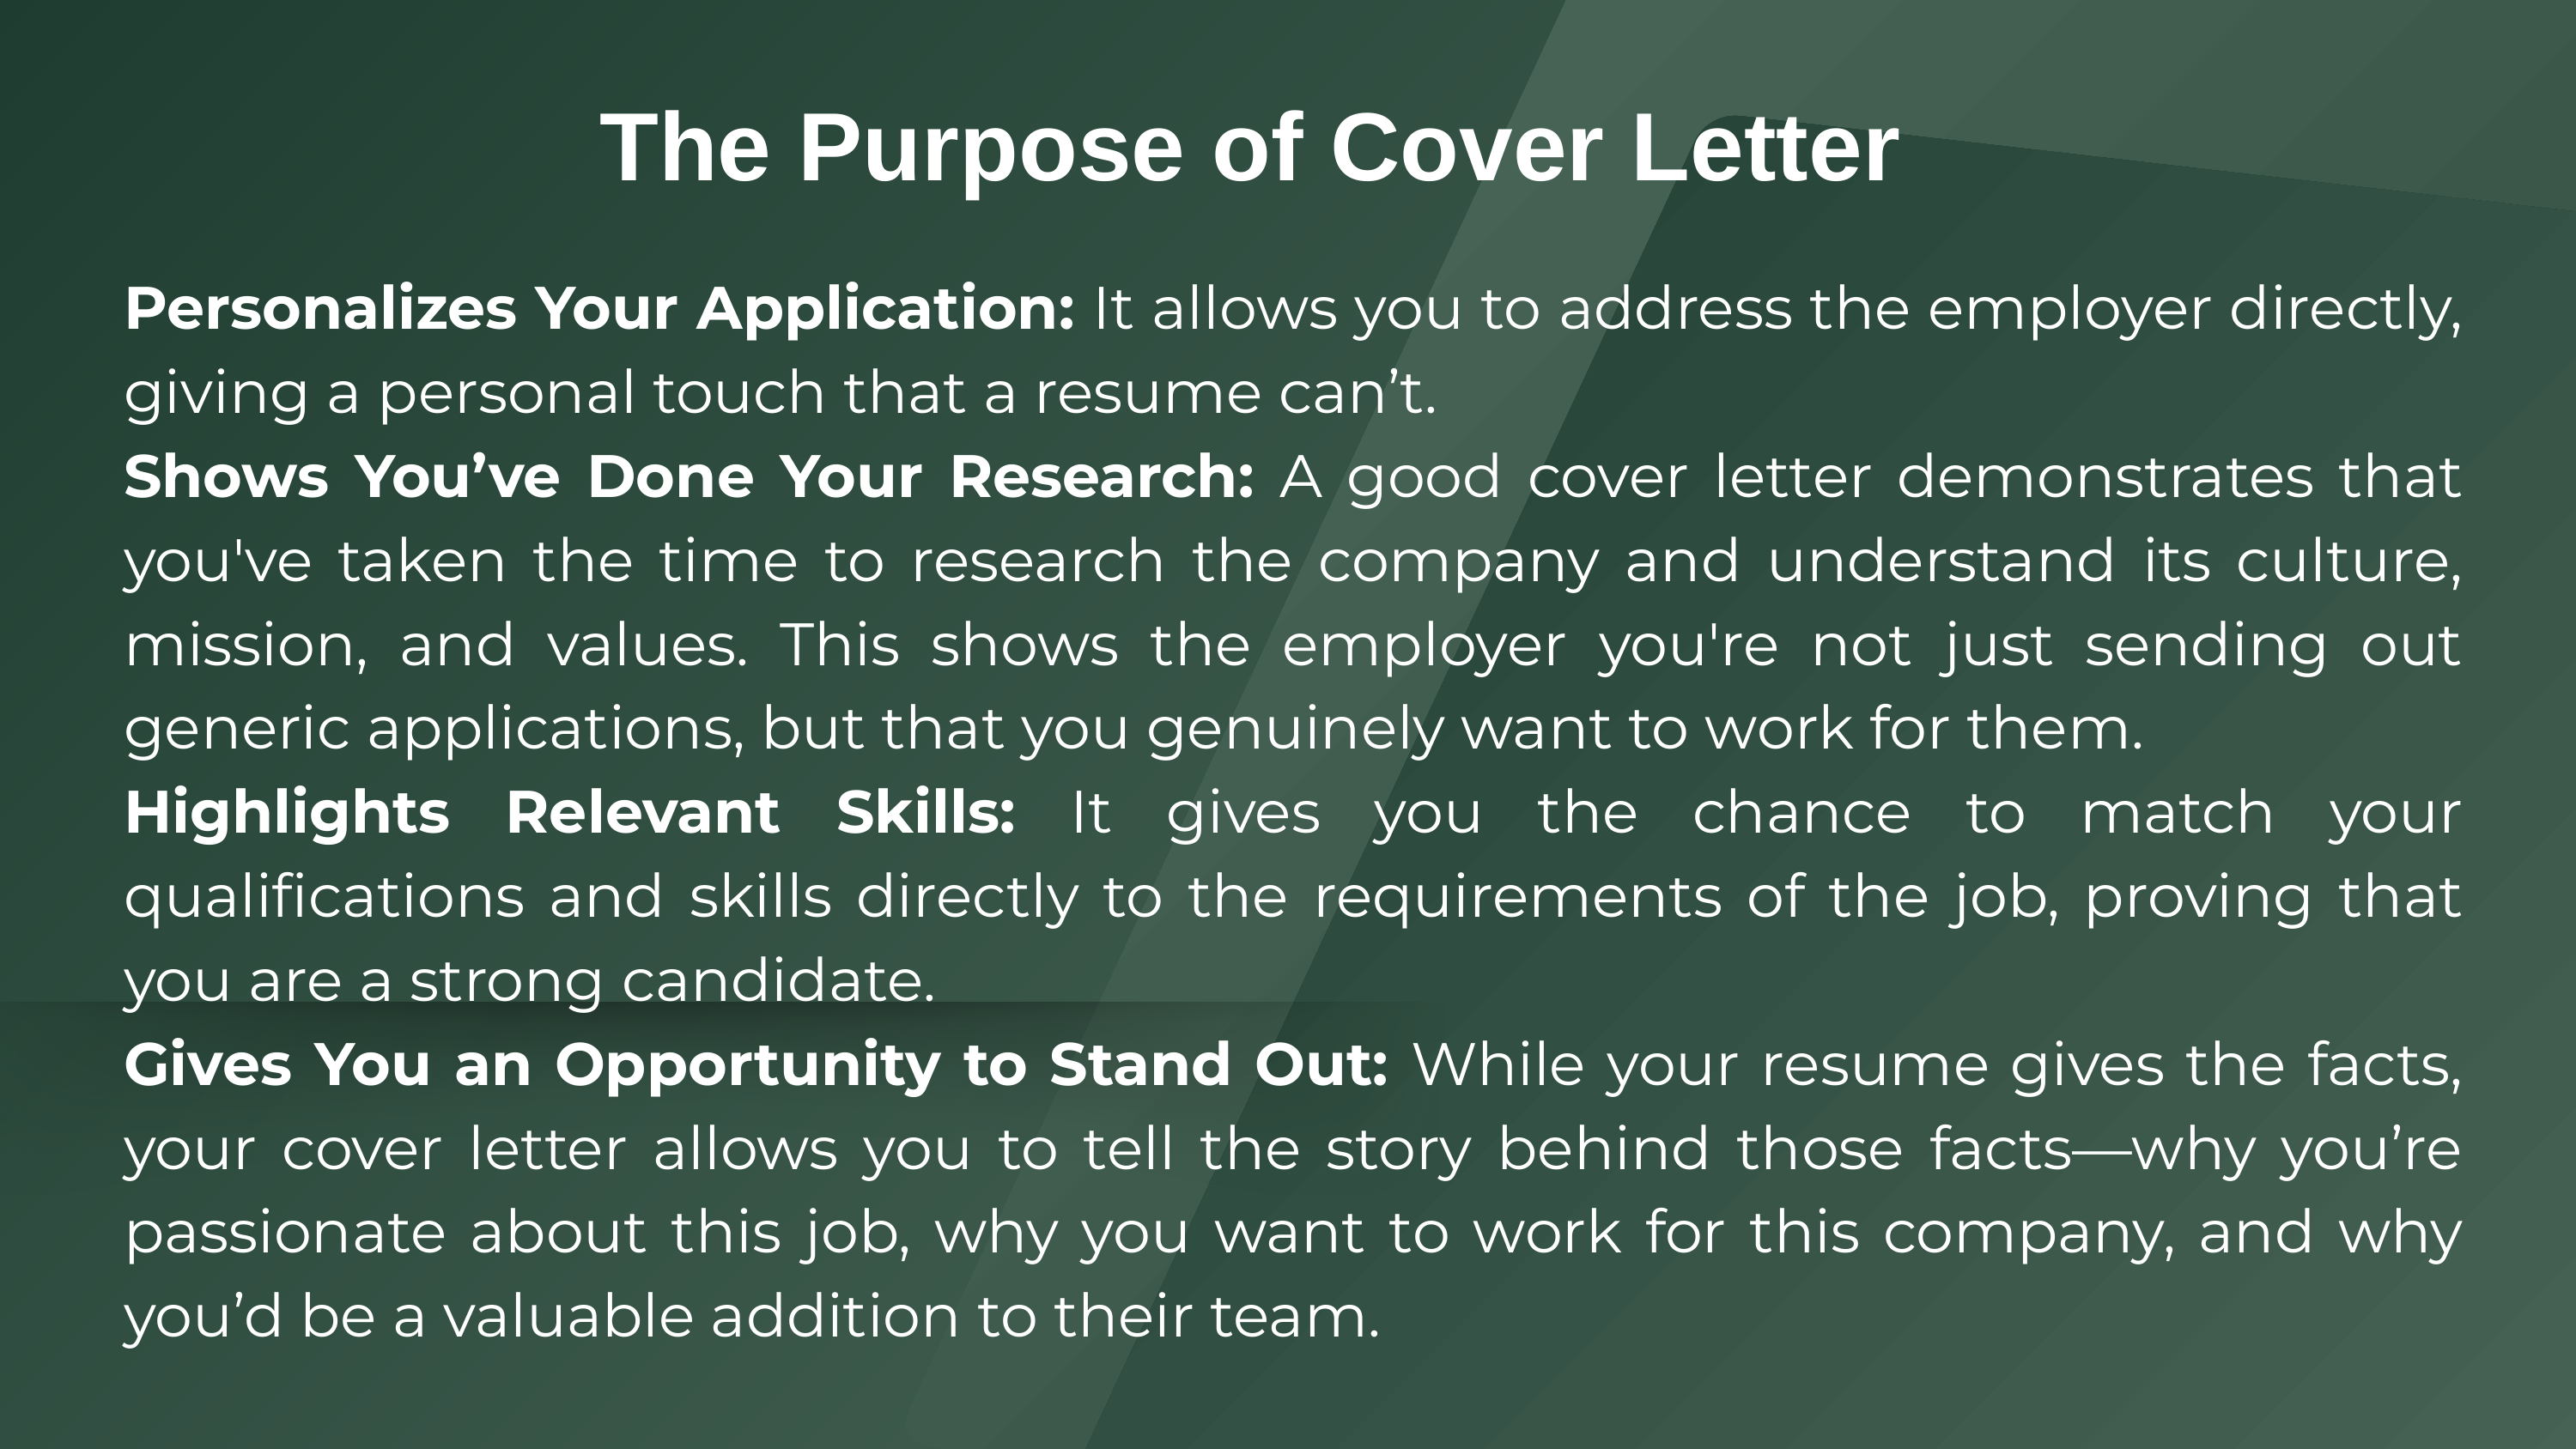

The Purpose of Cover Letter

Personalizes Your Application: It allows you to address the employer directly, giving a personal touch that a resume can’t.
Shows You’ve Done Your Research: A good cover letter demonstrates that you've taken the time to research the company and understand its culture, mission, and values. This shows the employer you're not just sending out generic applications, but that you genuinely want to work for them.
Highlights Relevant Skills: It gives you the chance to match your qualifications and skills directly to the requirements of the job, proving that you are a strong candidate.
Gives You an Opportunity to Stand Out: While your resume gives the facts, your cover letter allows you to tell the story behind those facts—why you’re passionate about this job, why you want to work for this company, and why you’d be a valuable addition to their team.